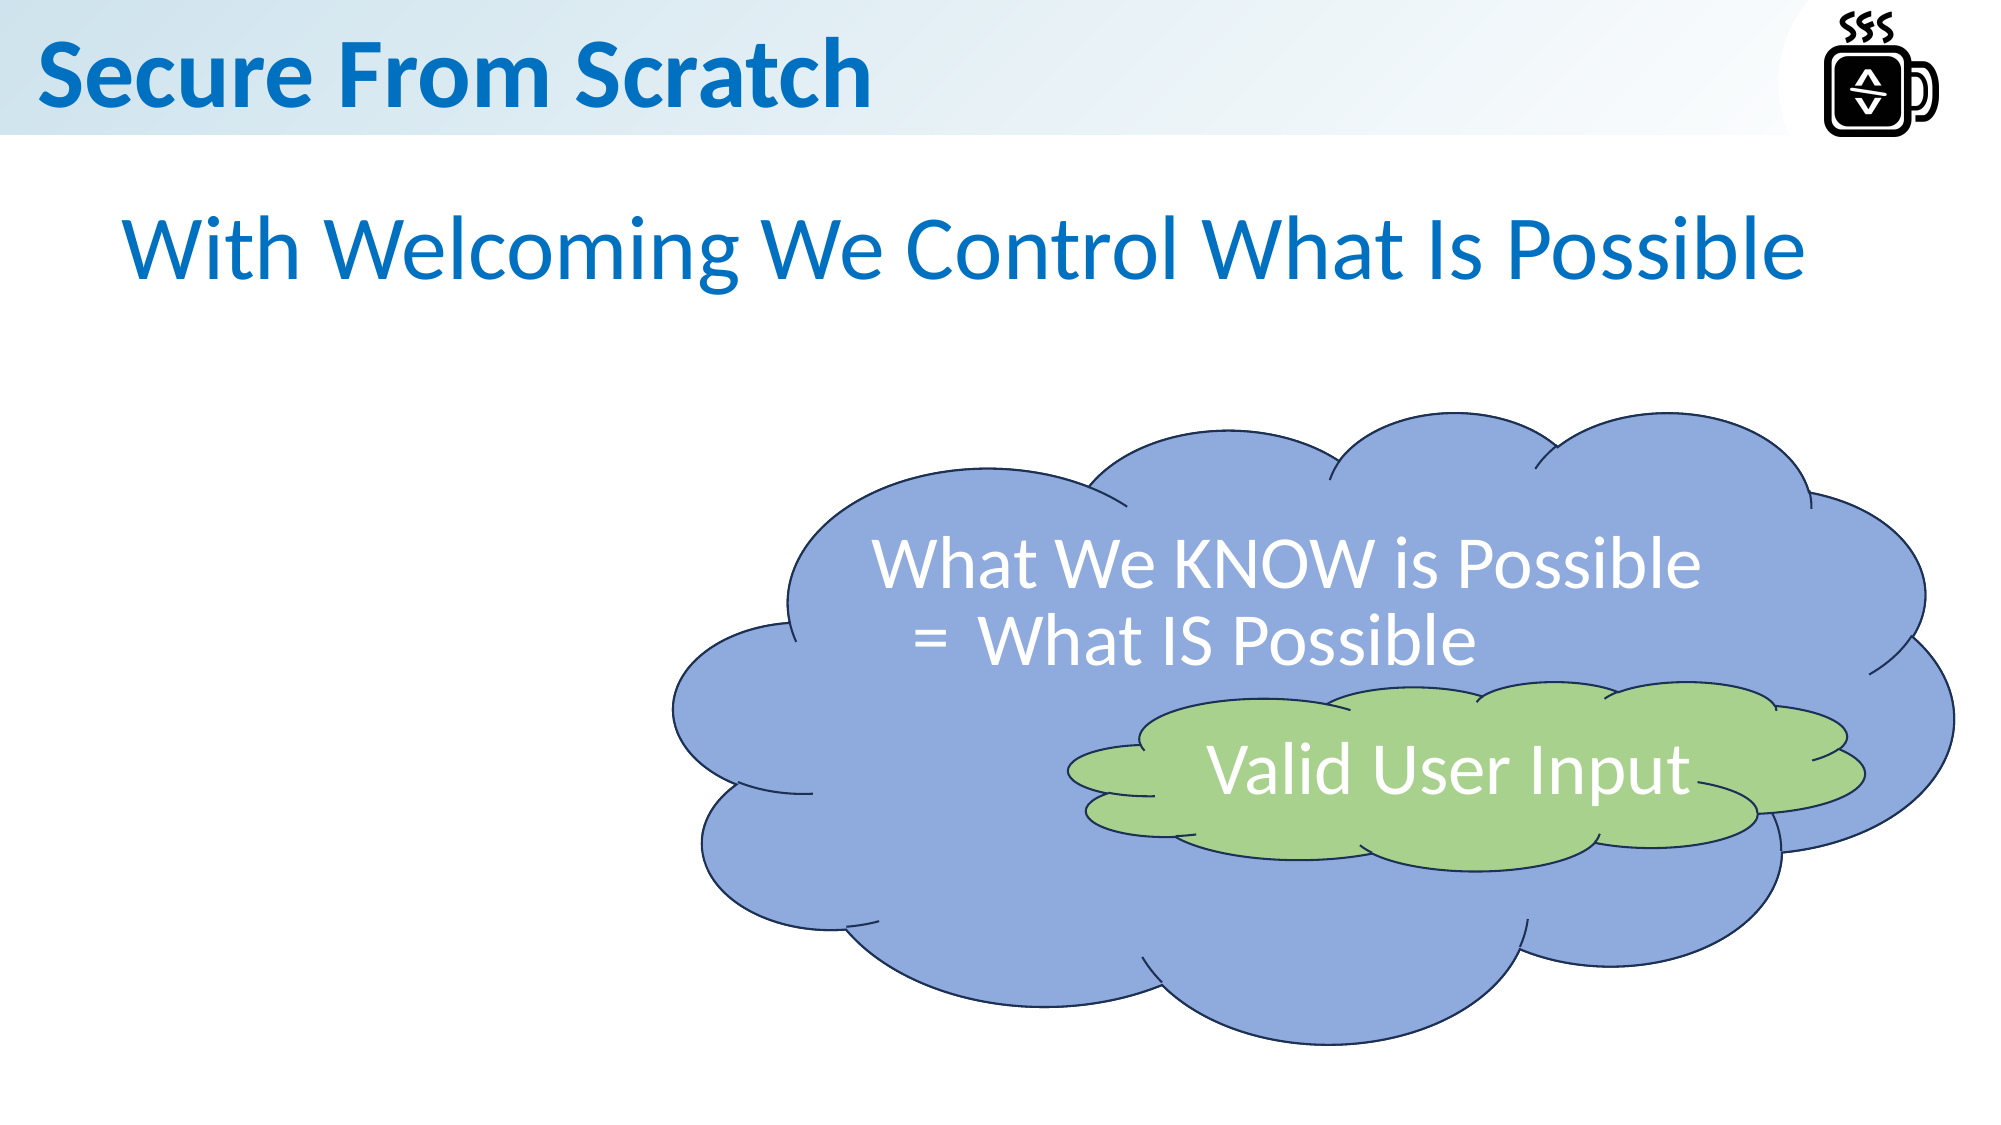

# With Welcoming We Control What Is Possible

What We KNOW is Possible

What IS Possible

What IS Possible
=
What IS Possible

Valid User Input